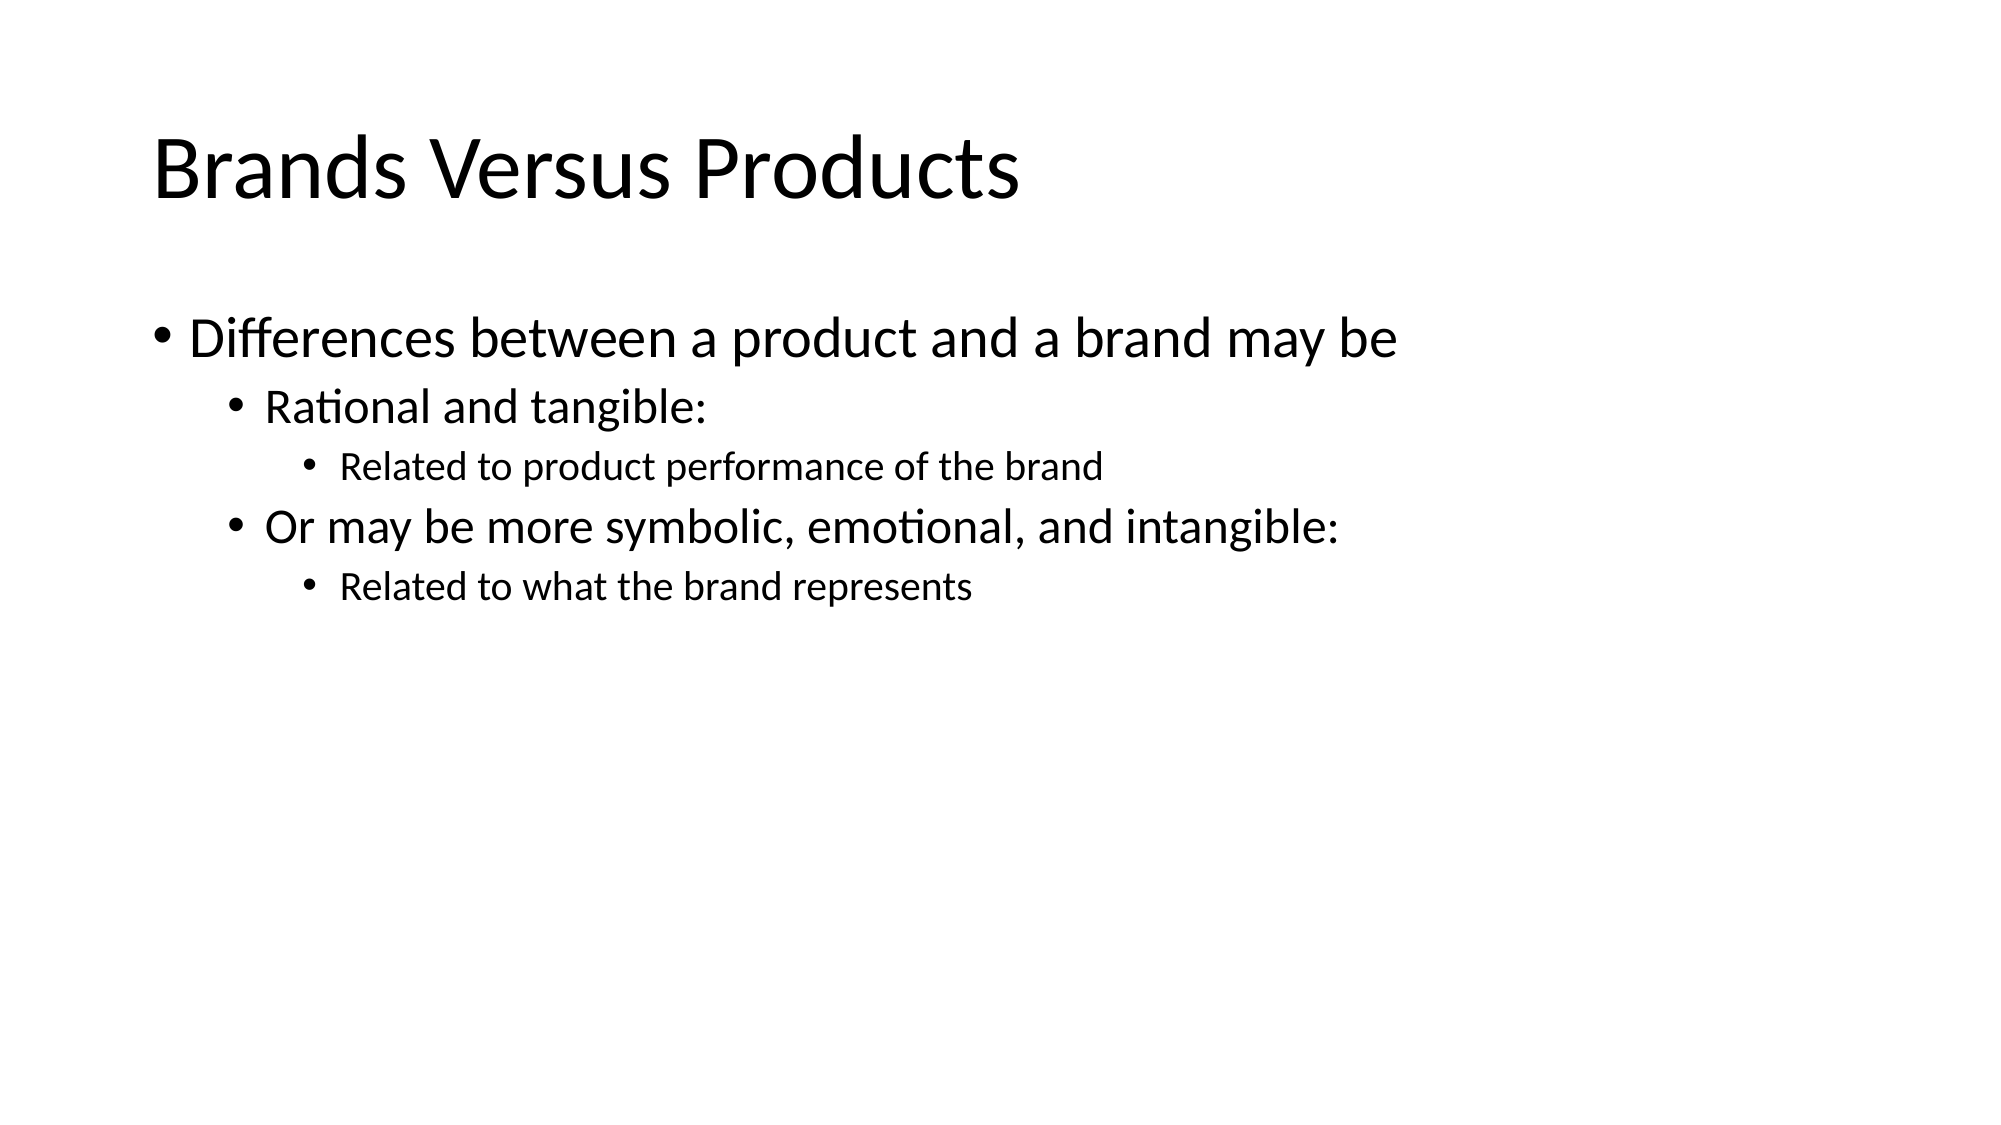

# Brands Versus Products
Differences between a product and a brand may be
Rational and tangible:
Related to product performance of the brand
Or may be more symbolic, emotional, and intangible:
Related to what the brand represents